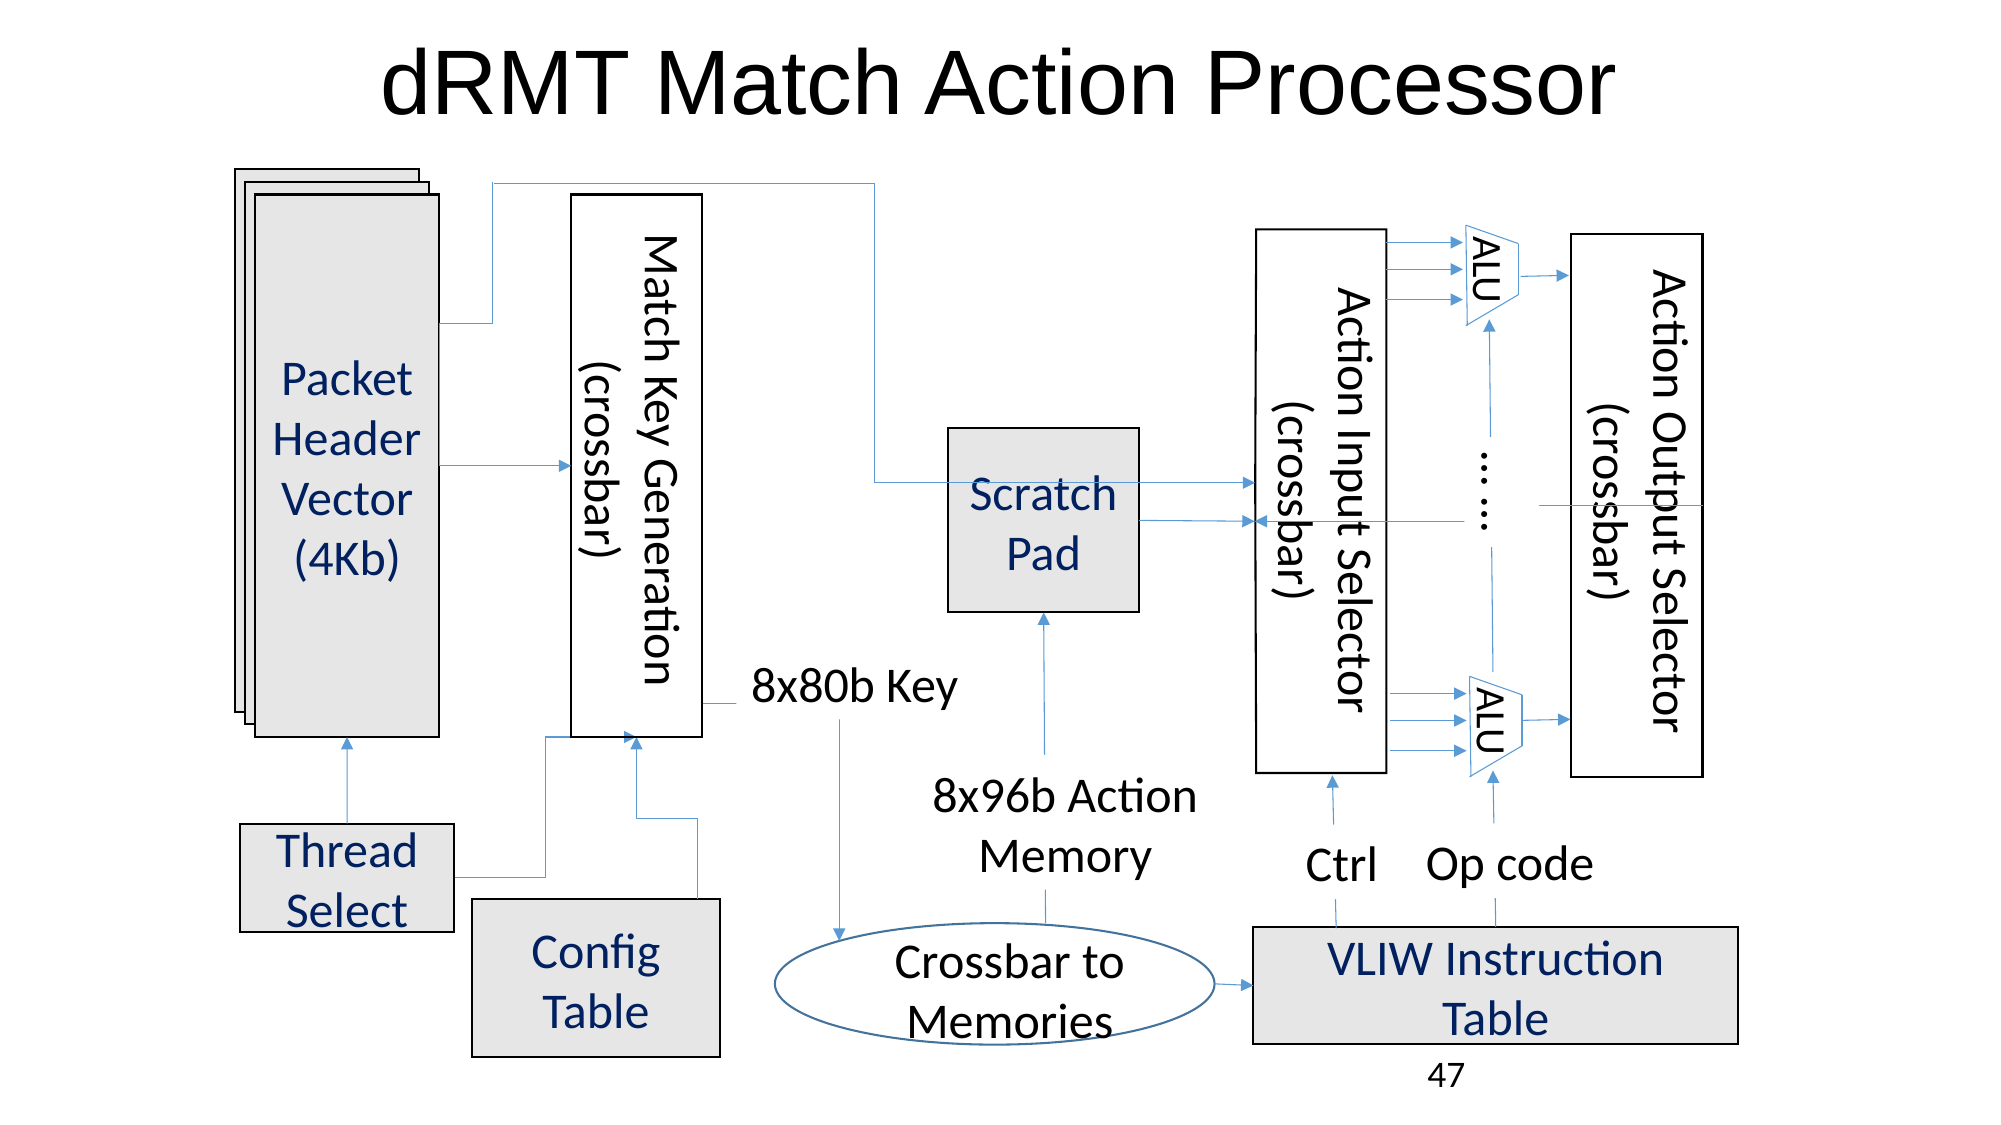

# dRMT Match Action Processor
Packet Header Vector
(4Kb)
Packet Header Vector
(4Kb)
Packet Header Vector
(4Kb)

Match Key Generation (crossbar)
ALU
… …
ALU
Op code

Action Input Selector
(crossbar)

Action Output Selector
(crossbar)
Scratch
Pad
8x80b Key
8x96b Action
Memory
Config
Table
Thread Select
Ctrl
VLIW Instruction Table
Crossbar to
Memories

47